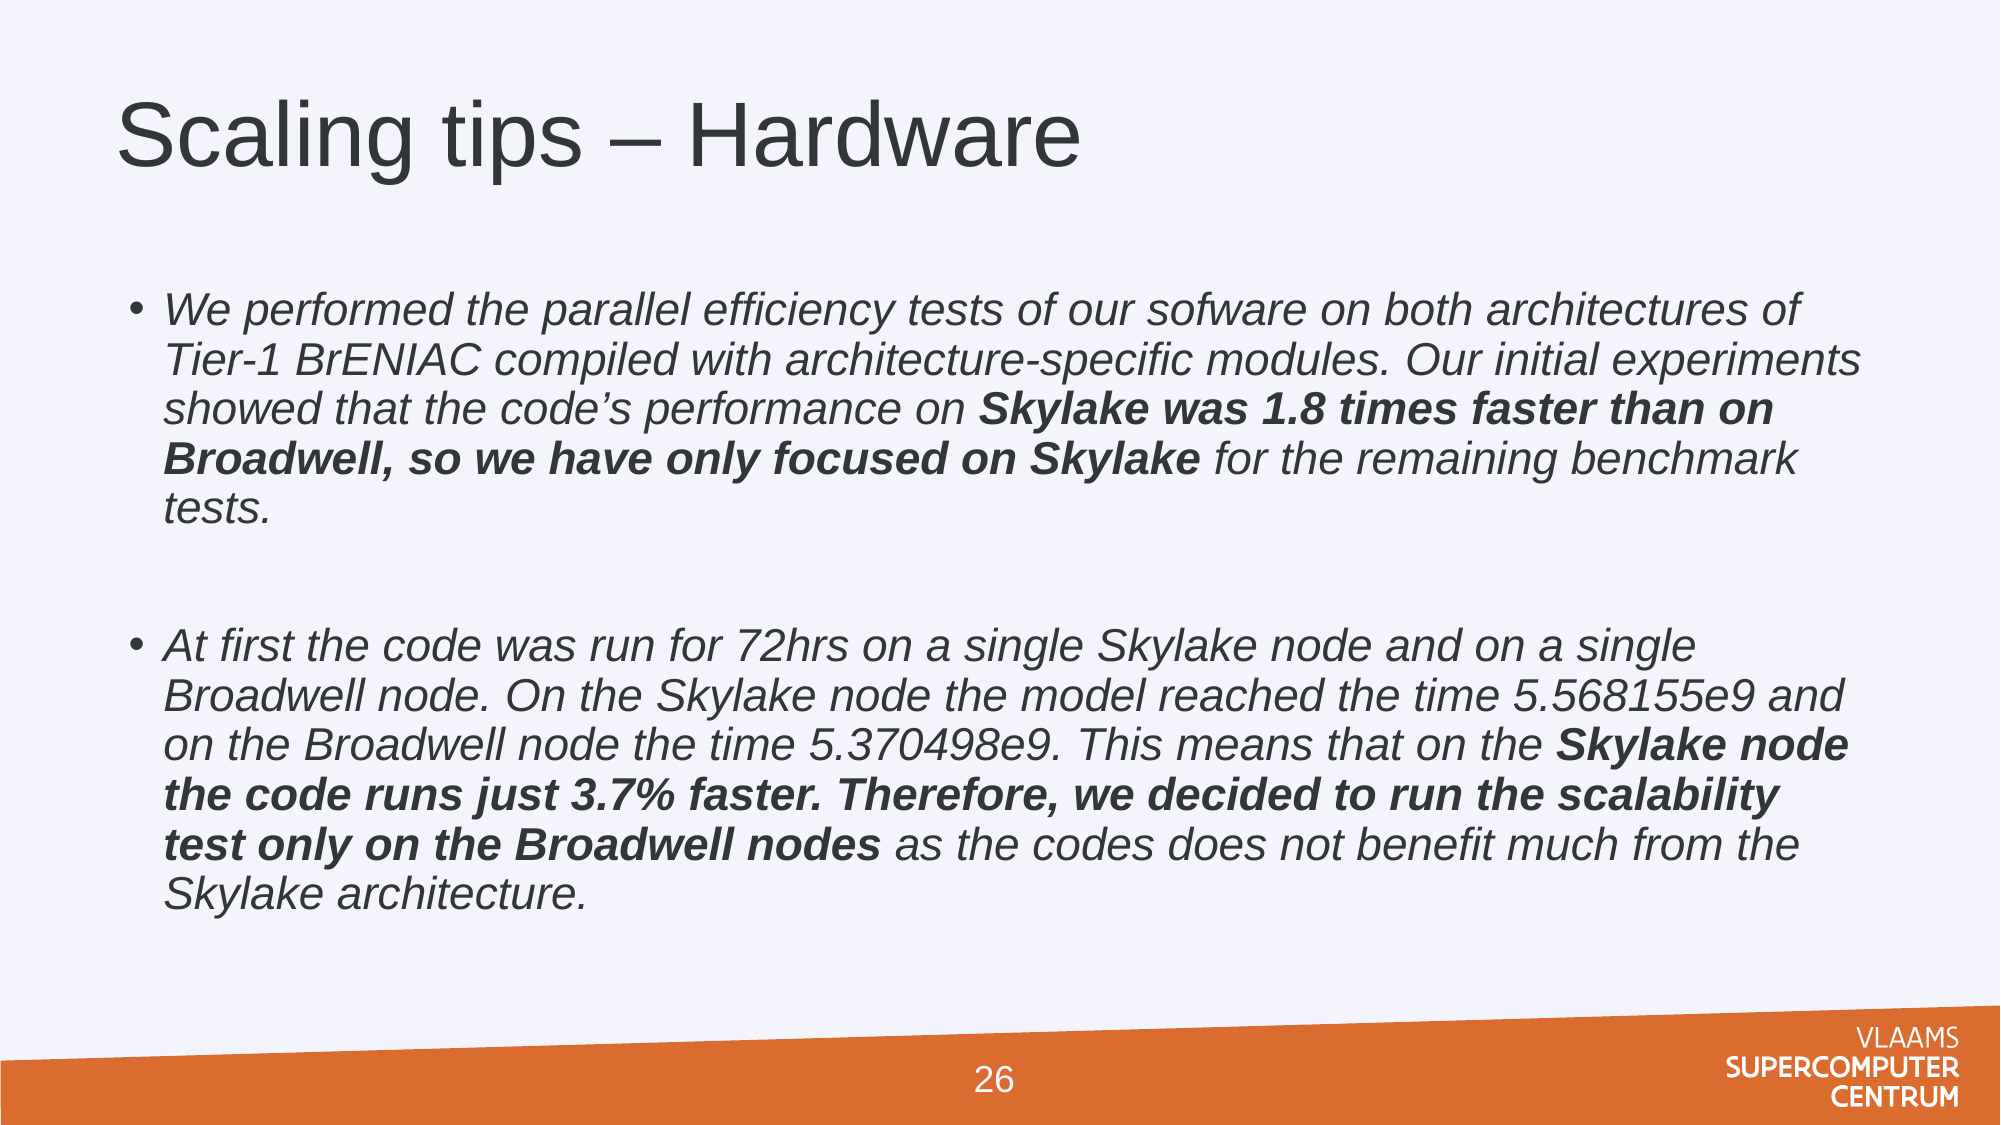

# Scaling tips – Hardware
We performed the parallel efficiency tests of our sofware on both architectures of Tier-1 BrENIAC compiled with architecture-specific modules. Our initial experiments showed that the code’s performance on Skylake was 1.8 times faster than on Broadwell, so we have only focused on Skylake for the remaining benchmark tests.

At first the code was run for 72hrs on a single Skylake node and on a single Broadwell node. On the Skylake node the model reached the time 5.568155e9 and on the Broadwell node the time 5.370498e9. This means that on the Skylake node the code runs just 3.7% faster. Therefore, we decided to run the scalability test only on the Broadwell nodes as the codes does not benefit much from the Skylake architecture.
26